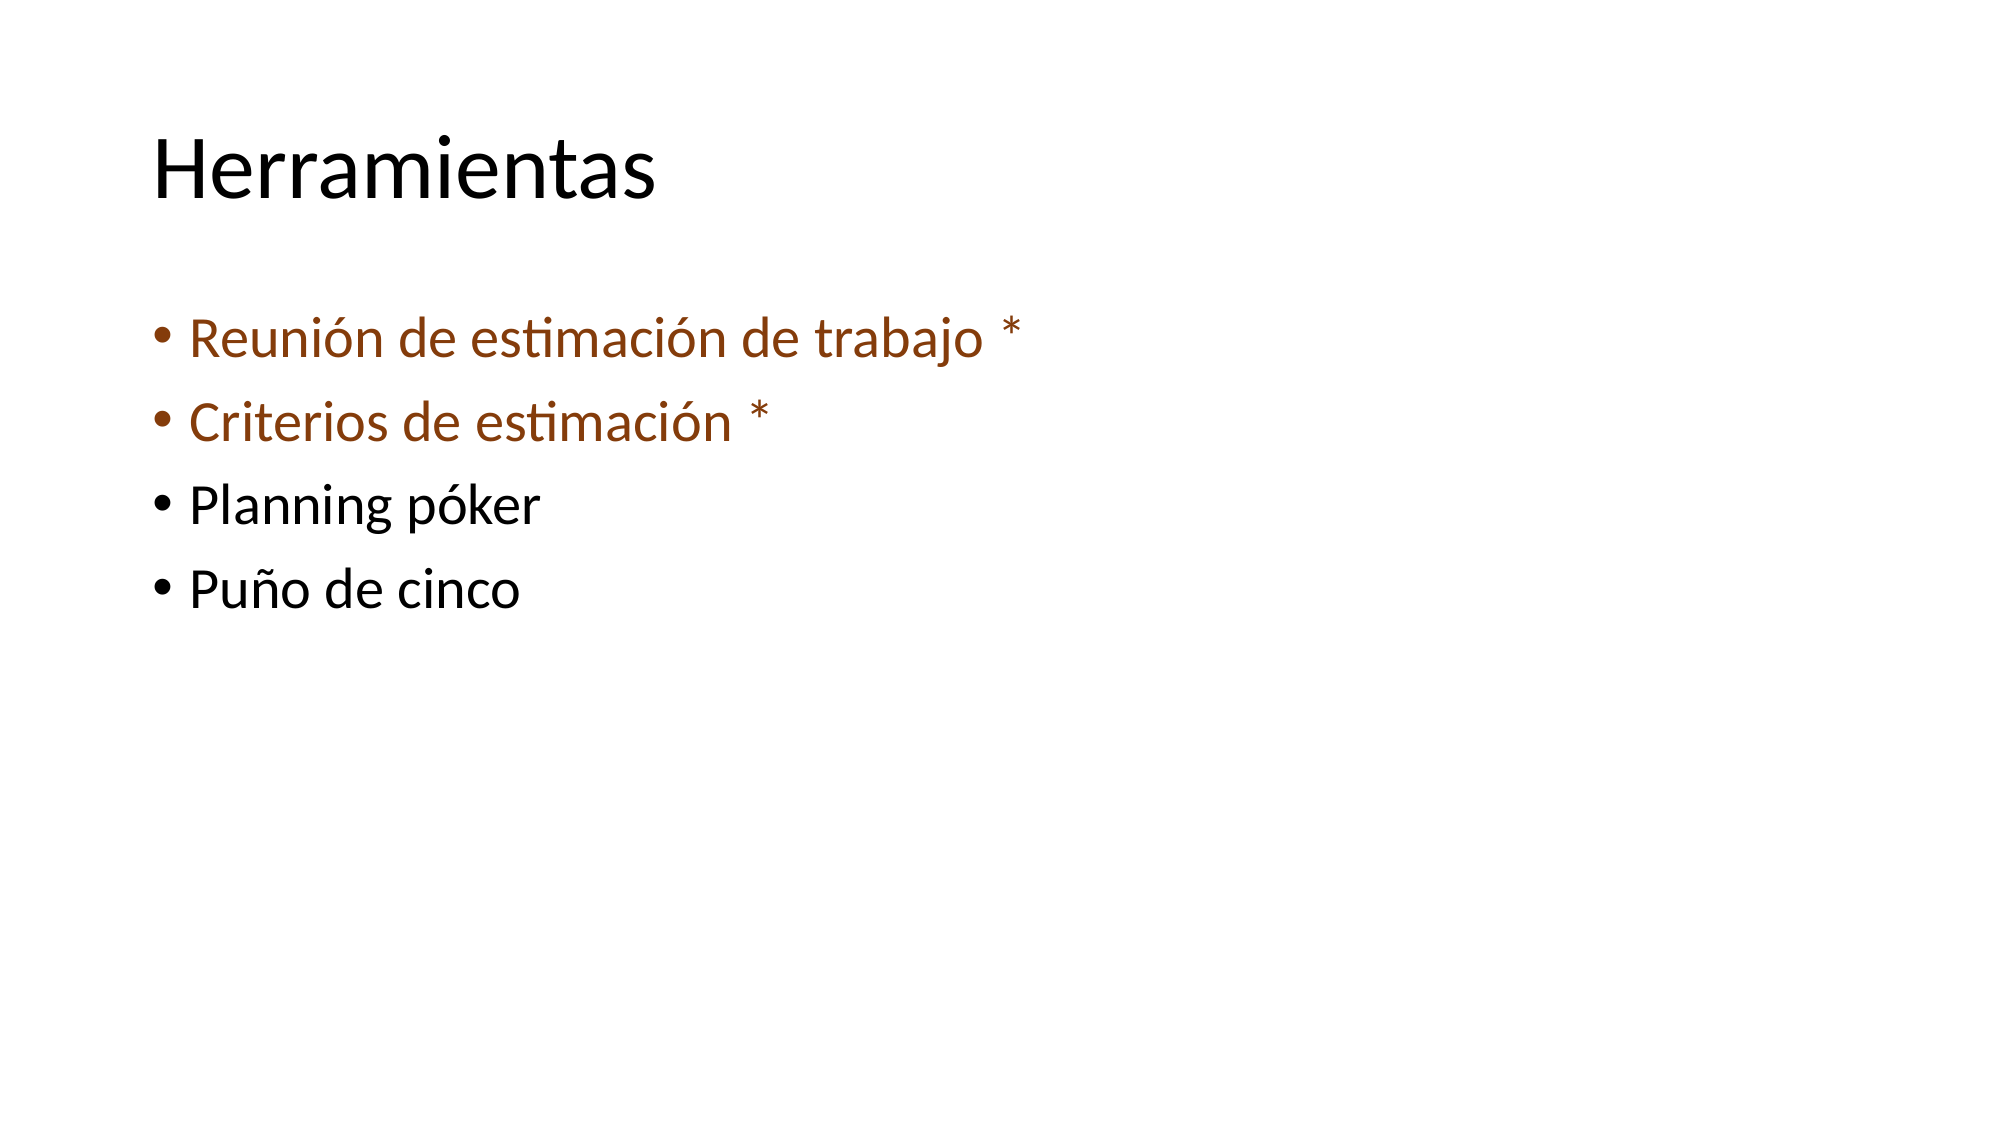

# Herramientas
Reunión de estimación de trabajo *
Criterios de estimación *
Planning póker
Puño de cinco